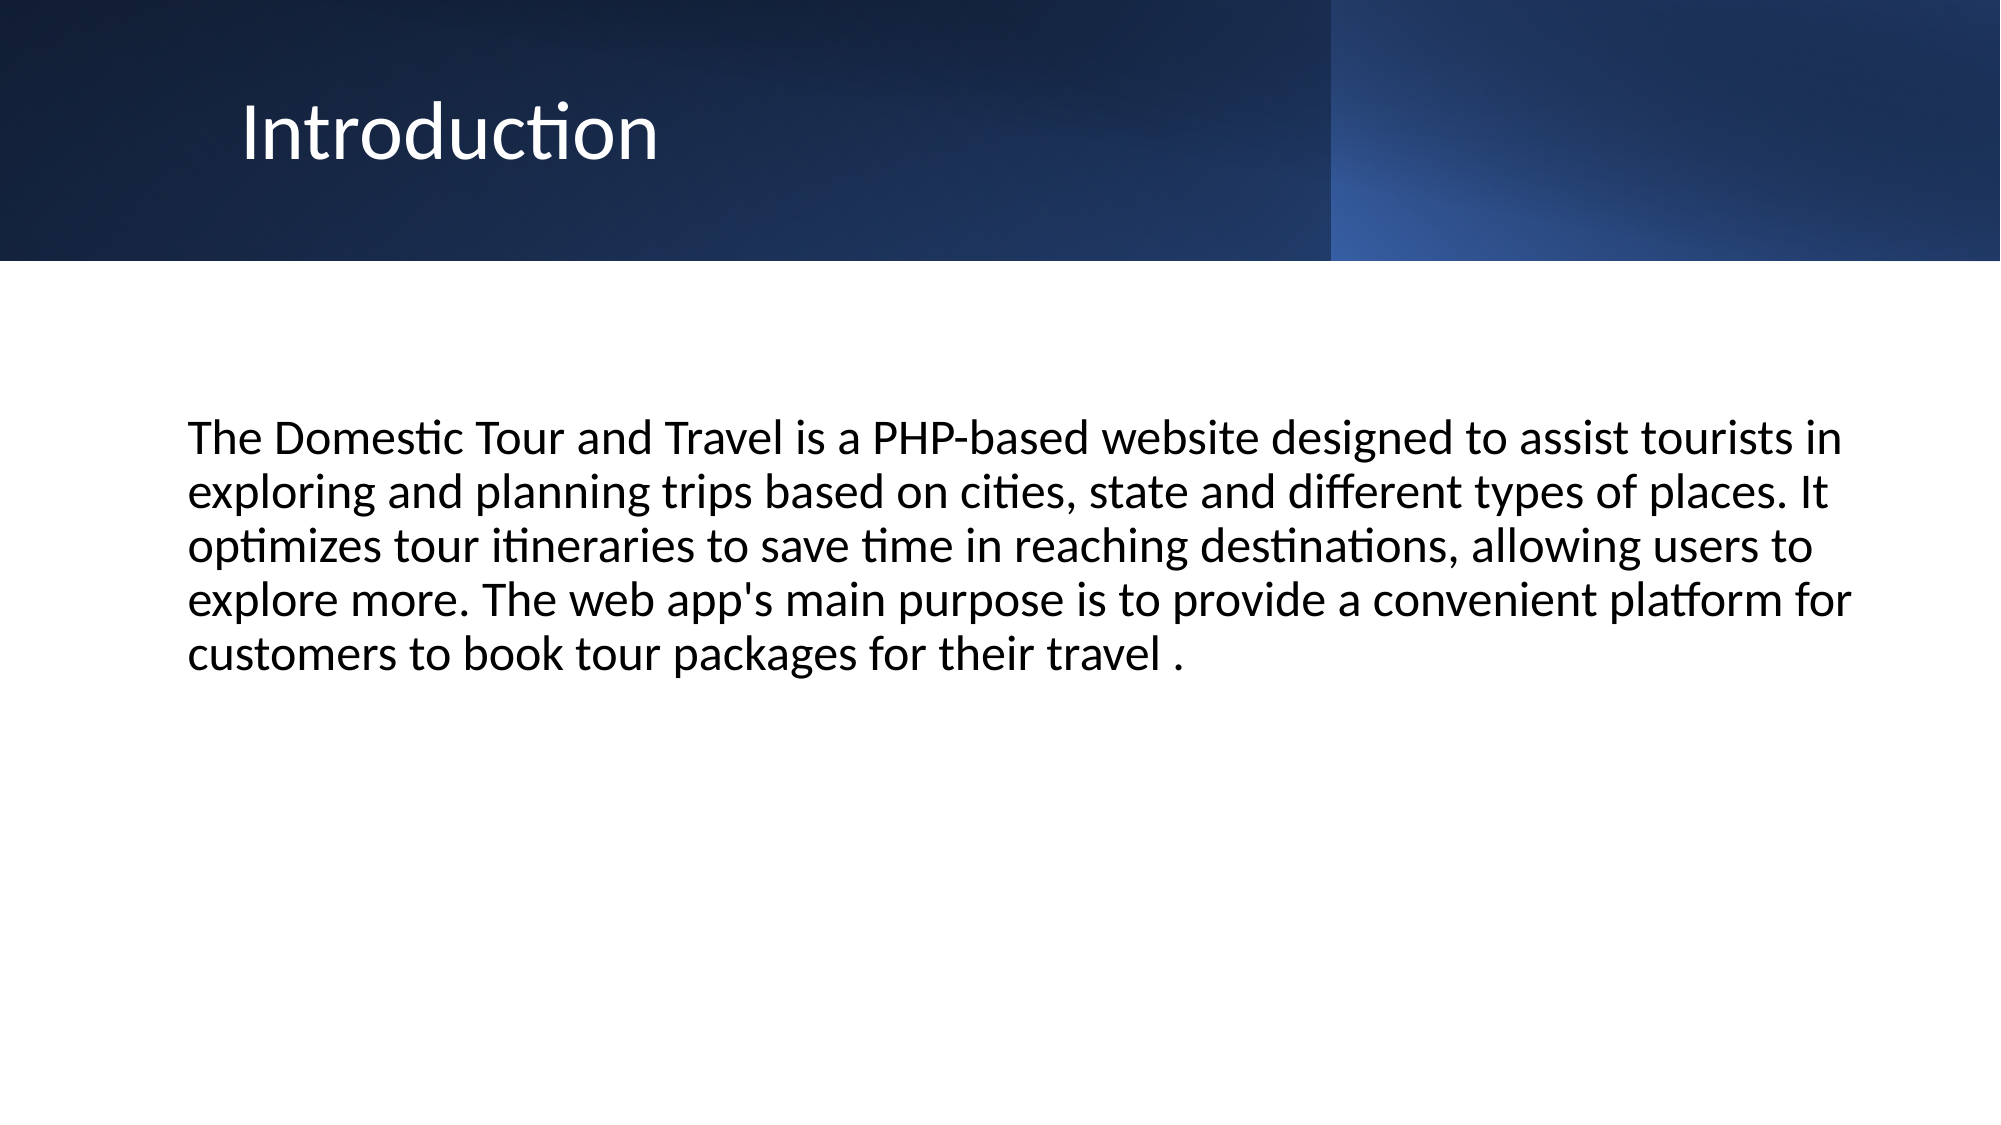

Introduction
The Domestic Tour and Travel is a PHP-based website designed to assist tourists in exploring and planning trips based on cities, state and different types of places. It optimizes tour itineraries to save time in reaching destinations, allowing users to explore more. The web app's main purpose is to provide a convenient platform for customers to book tour packages for their travel .